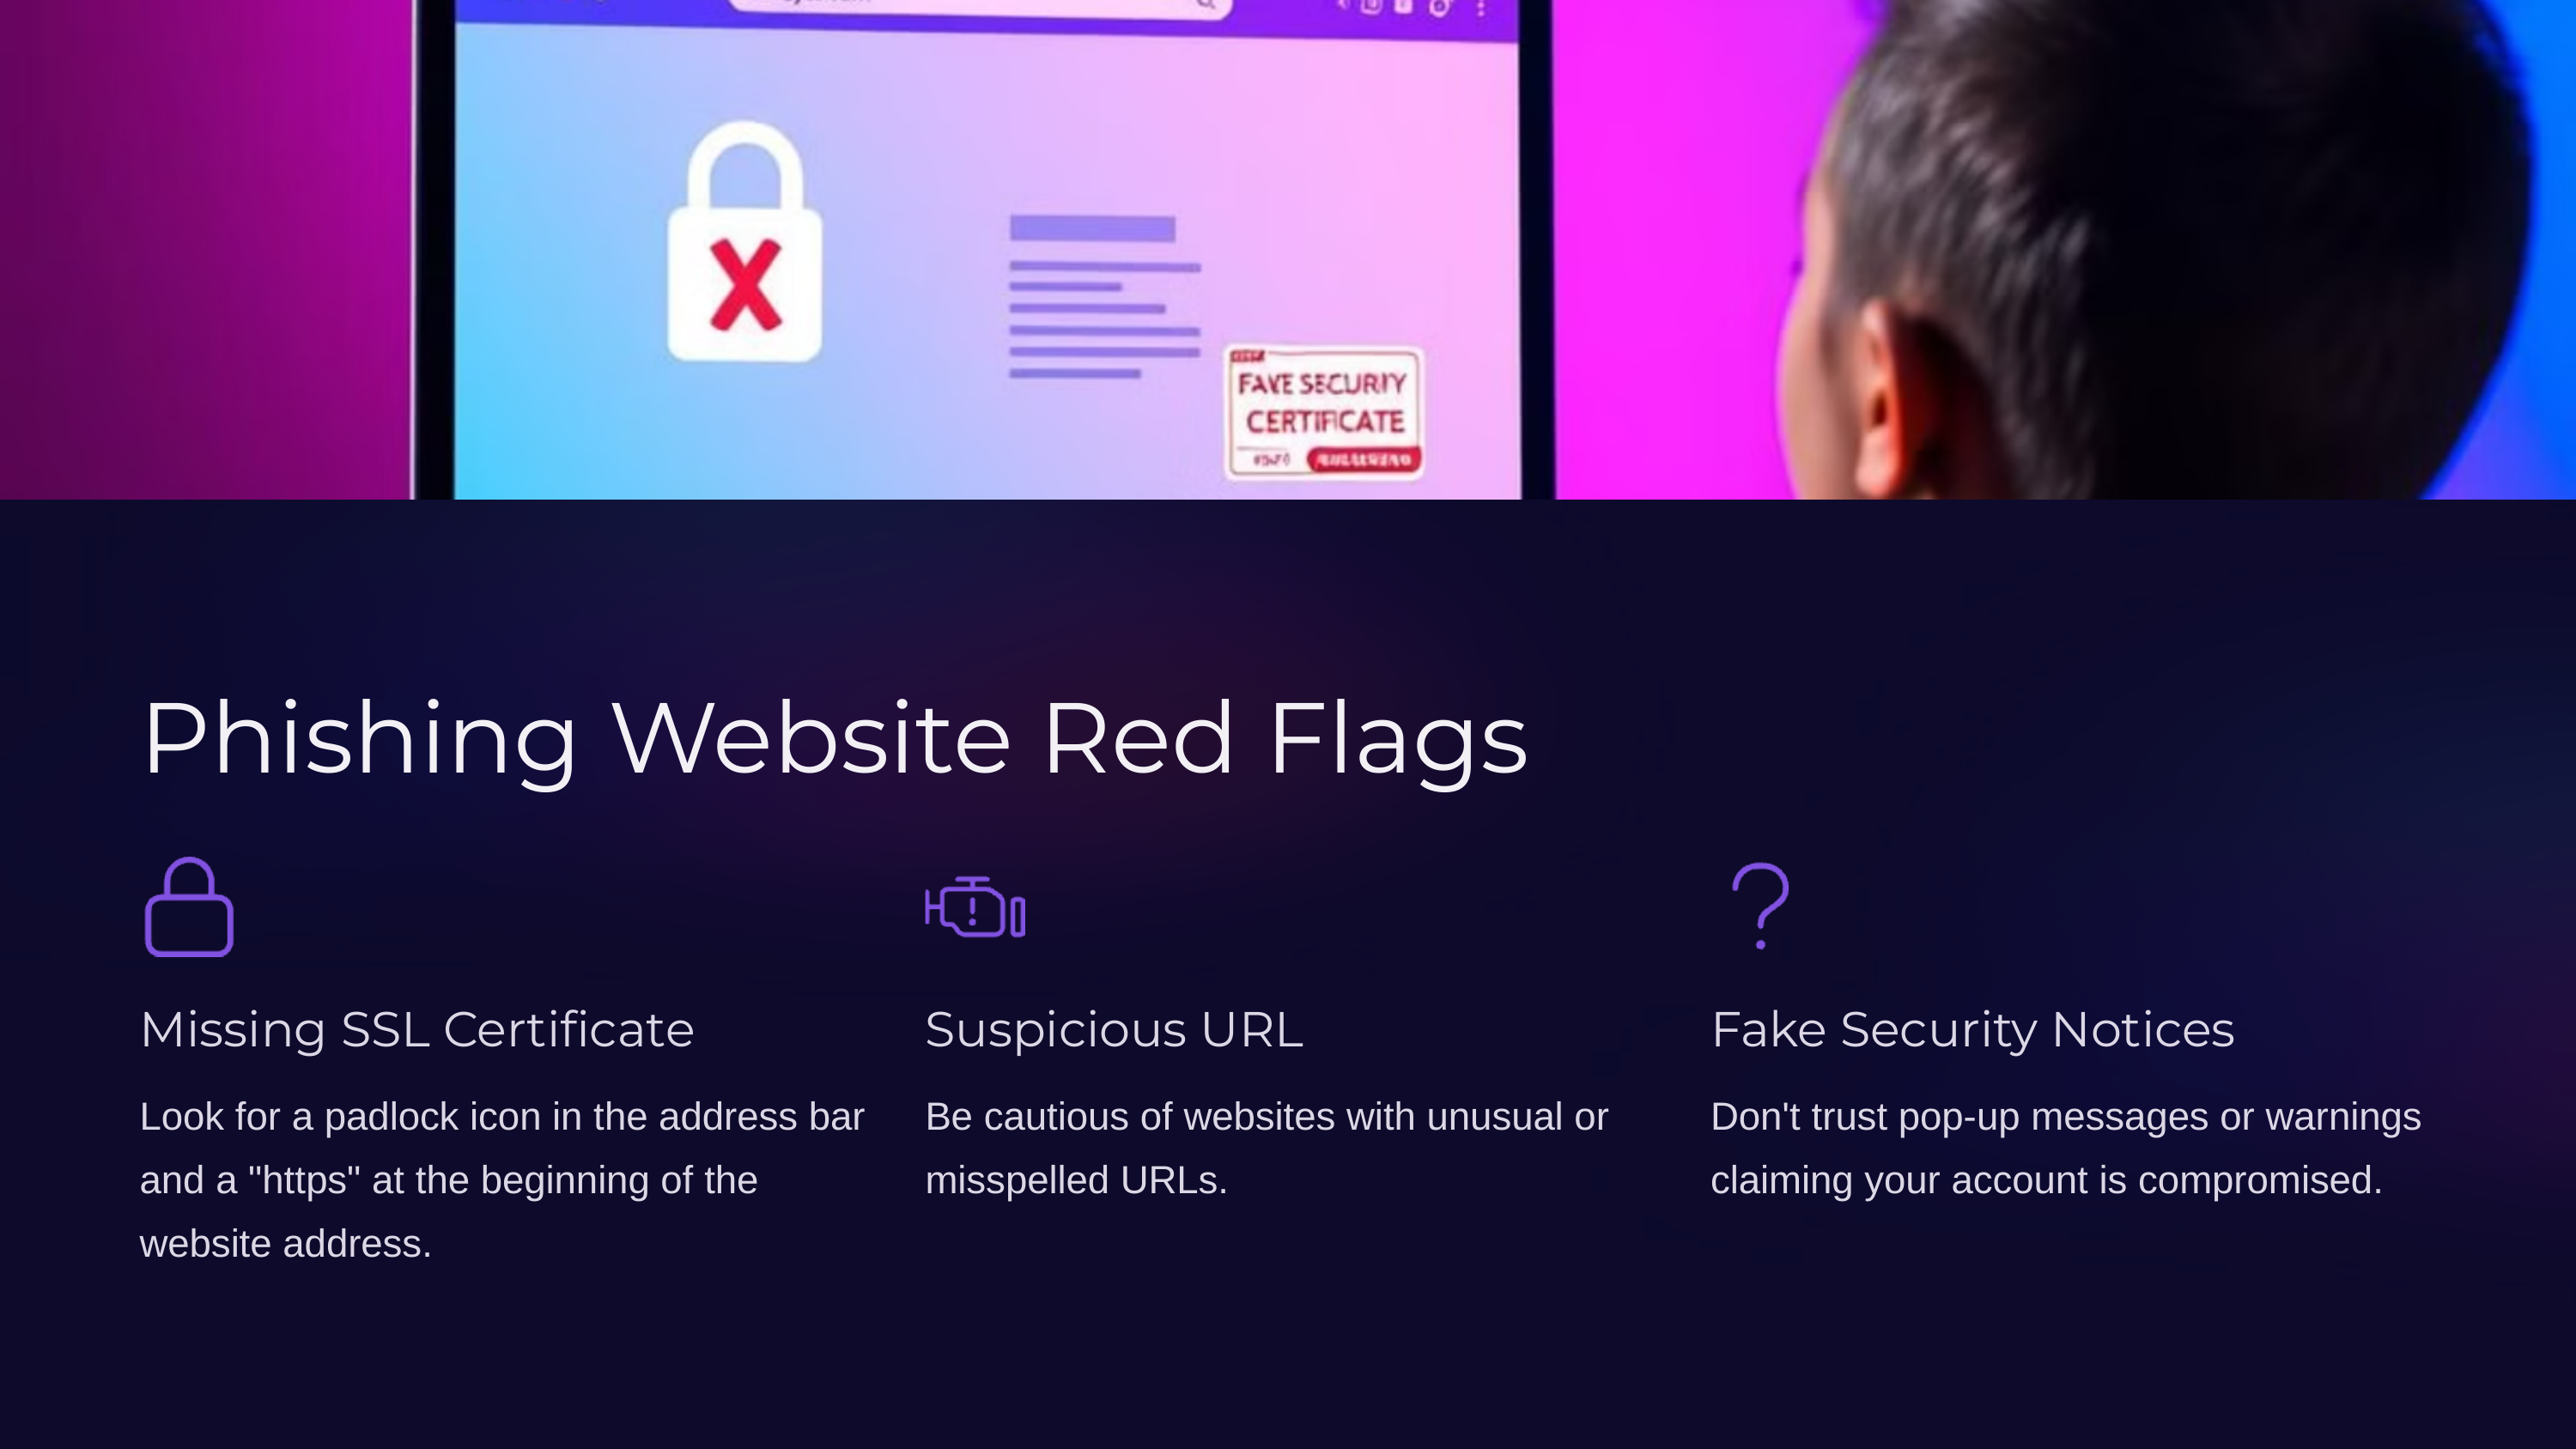

Phishing Website Red Flags

Missing SSL Certificate

Suspicious URL

Fake Security Notices

Look for a padlock icon in the address bar and a "https" at the beginning of the website address.

Be cautious of websites with unusual or misspelled URLs.

Don't trust pop-up messages or warnings claiming your account is compromised.